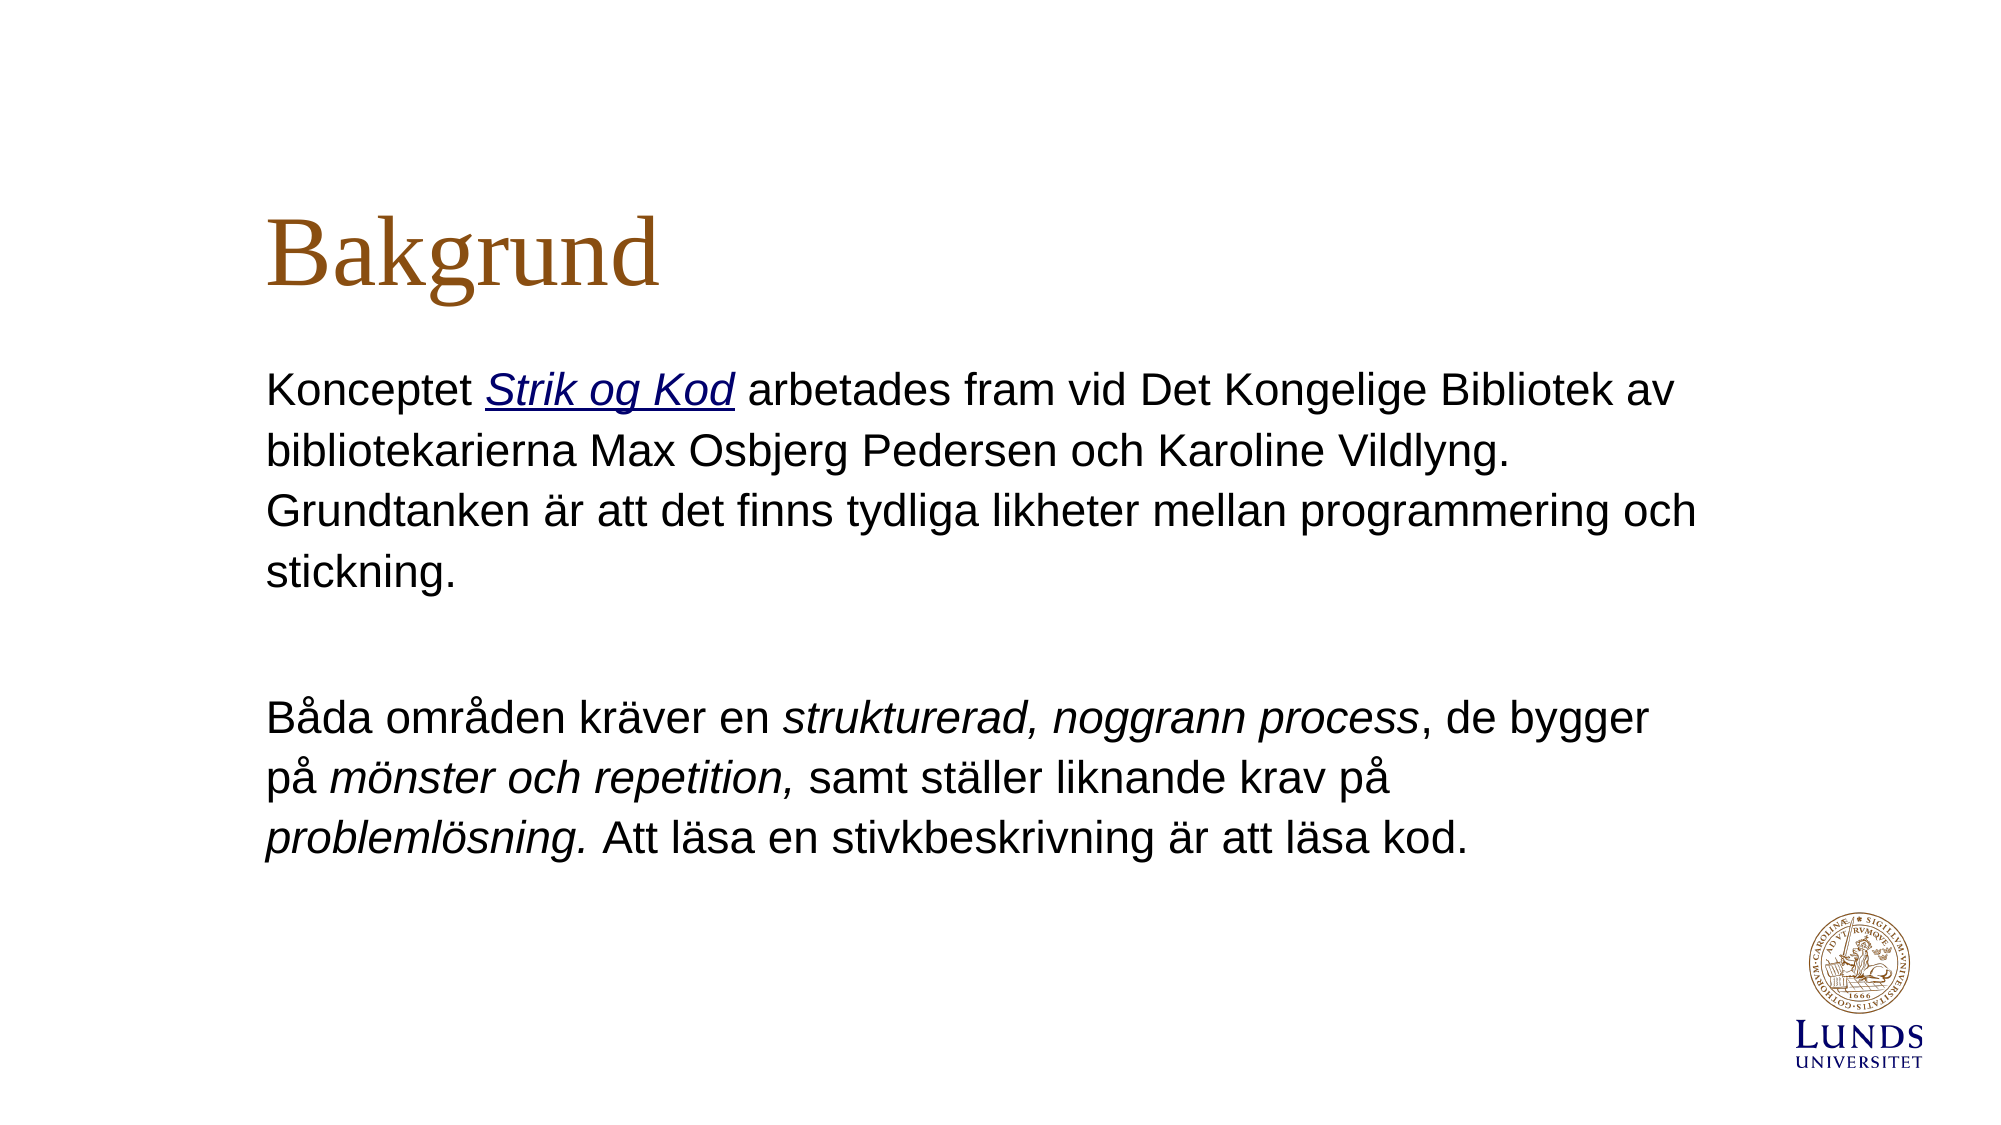

# Bakgrund
Konceptet Strik og Kod arbetades fram vid Det Kongelige Bibliotek av bibliotekarierna Max Osbjerg Pedersen och Karoline Vildlyng. Grundtanken är att det finns tydliga likheter mellan programmering och stickning.

Båda områden kräver en strukturerad, noggrann process, de bygger på mönster och repetition, samt ställer liknande krav på problemlösning. Att läsa en stivkbeskrivning är att läsa kod.